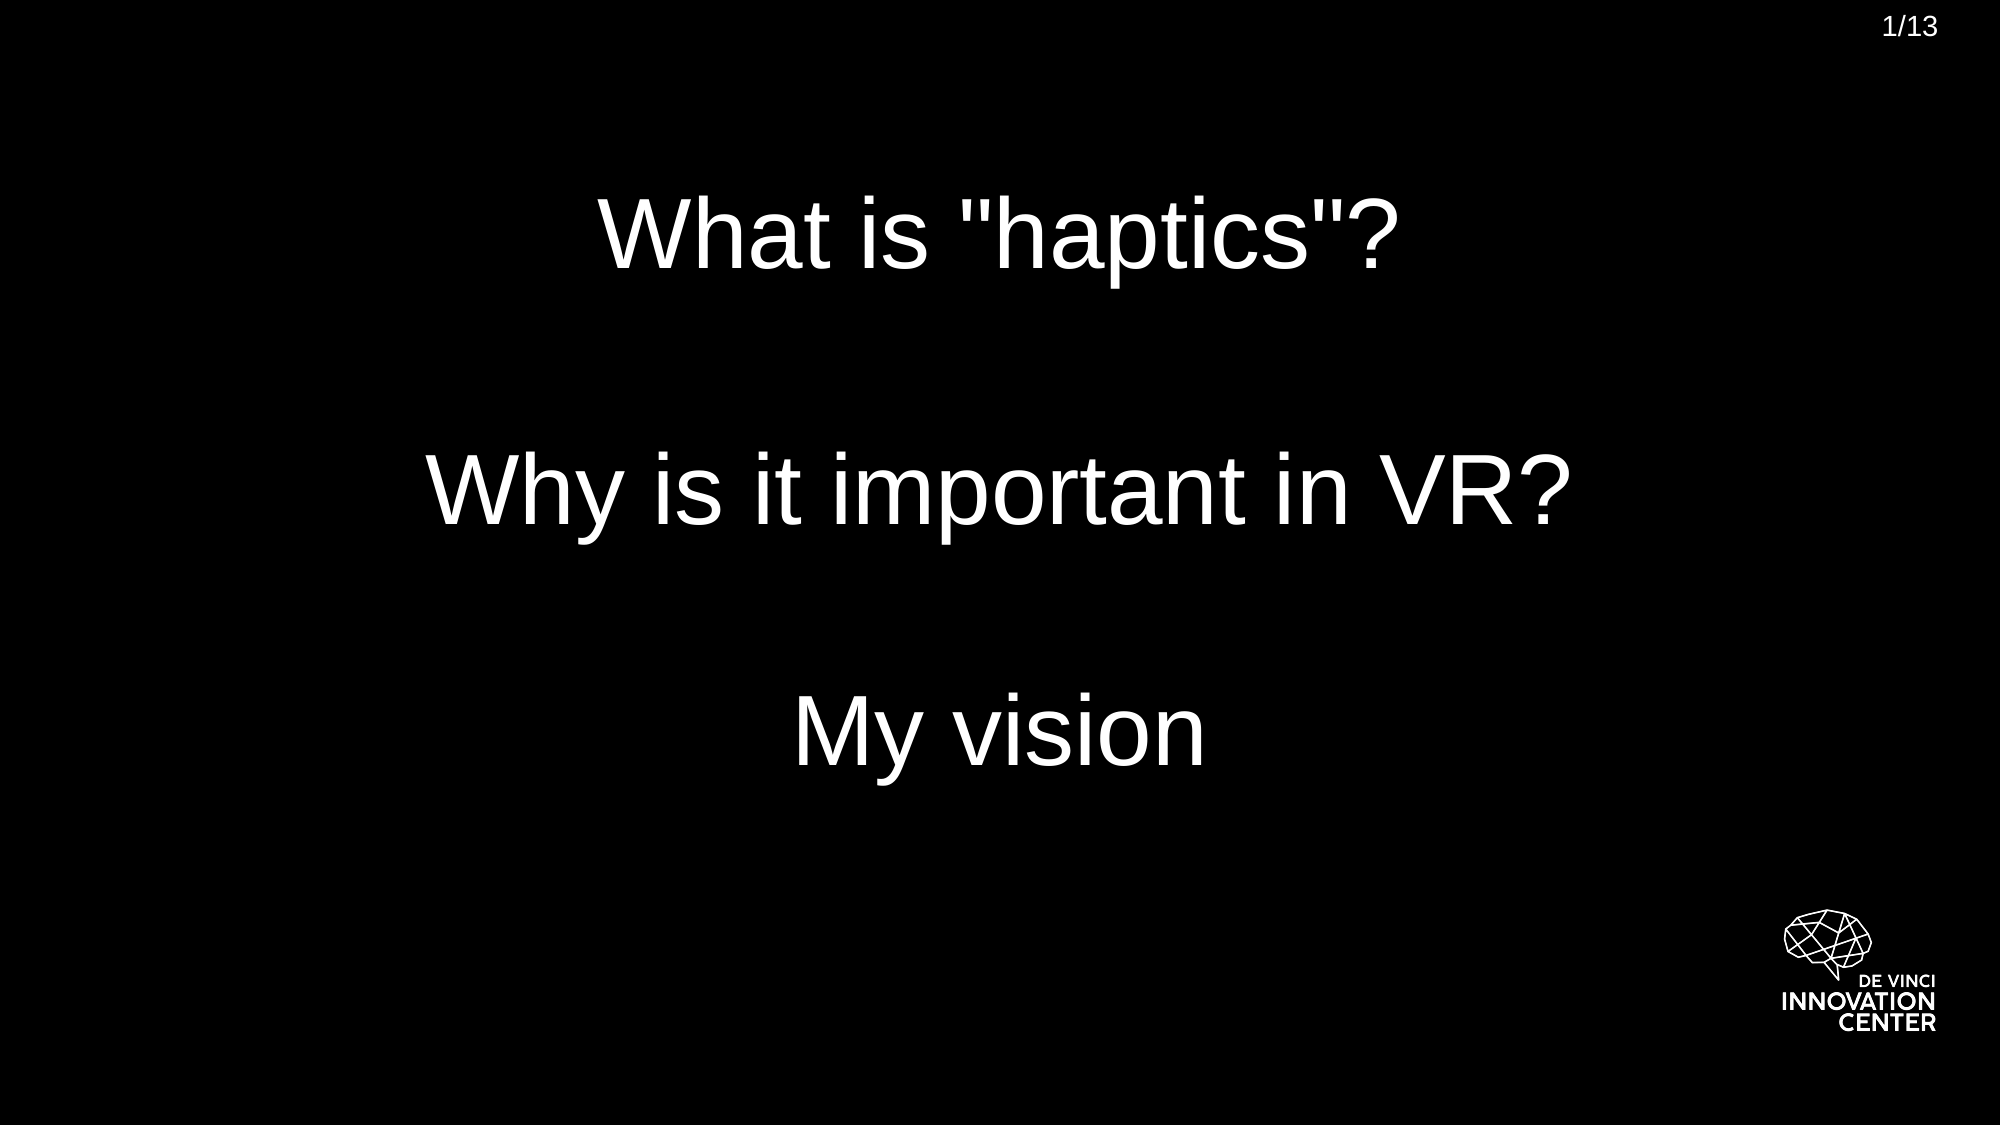

1/13
# What is "haptics"?
Why is it important in VR?
My vision